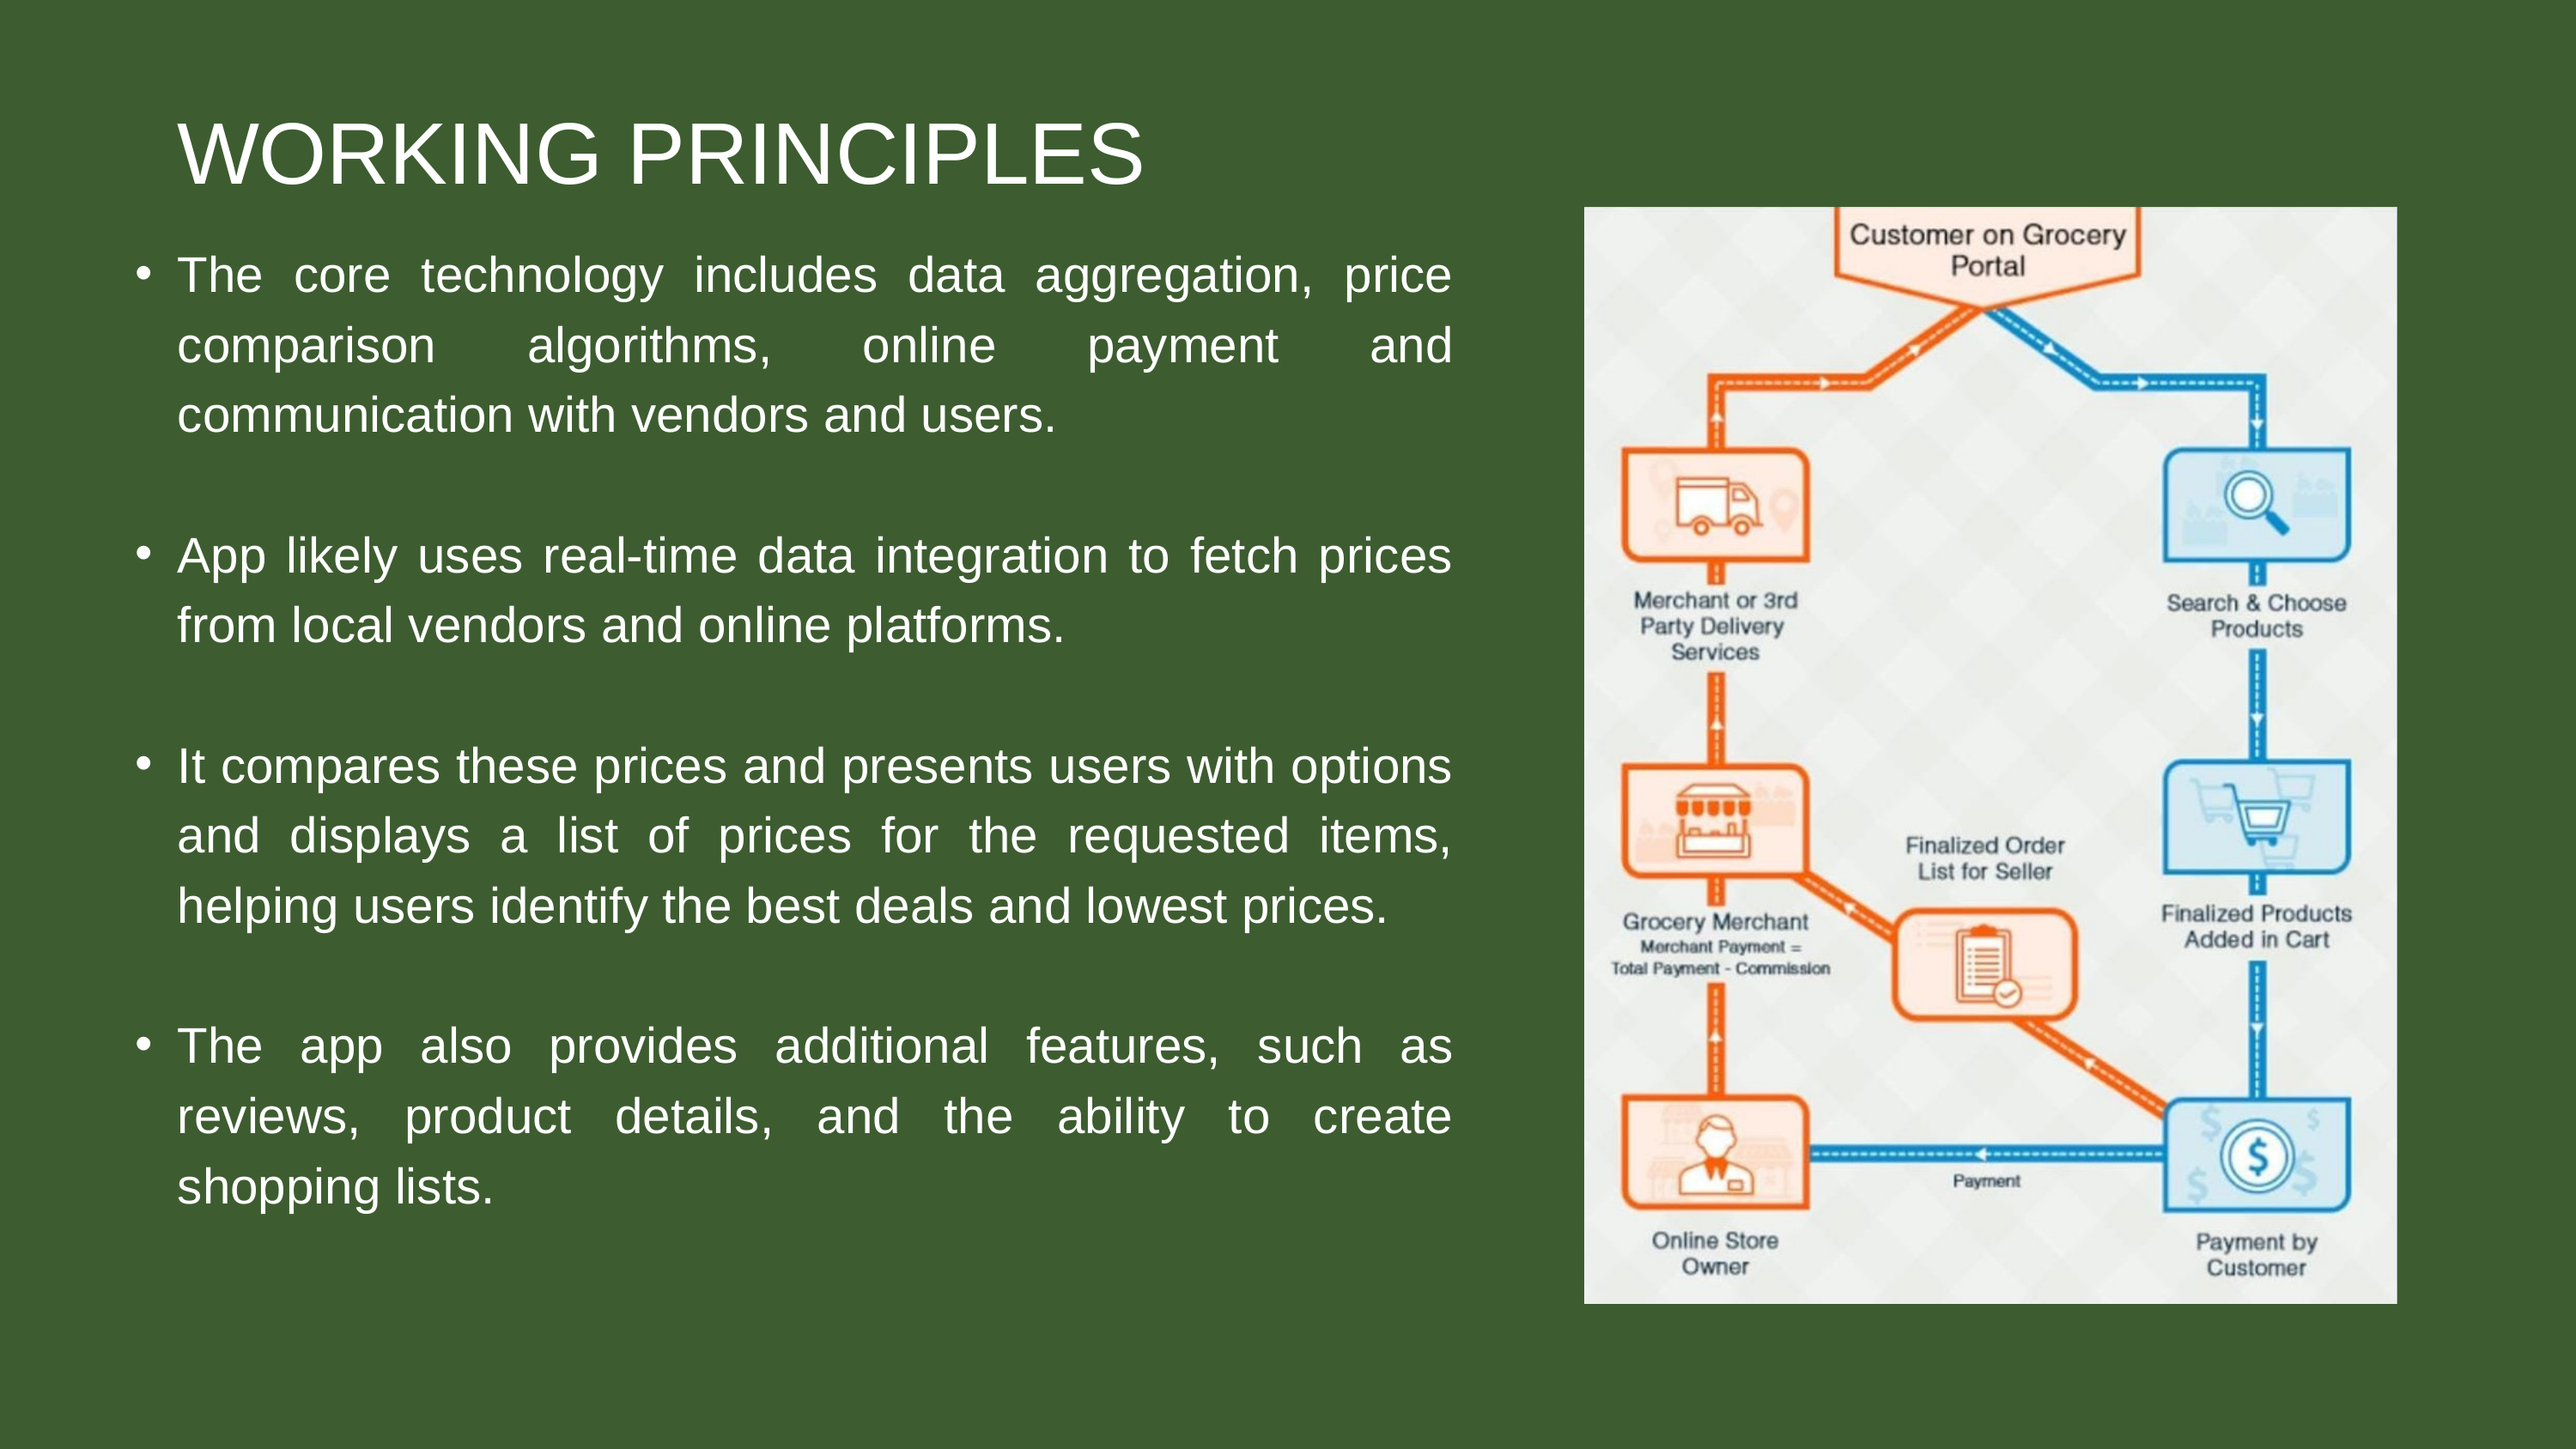

WORKING PRINCIPLES

The core technology includes data aggregation, price comparison algorithms, online payment and communication with vendors and users.

App likely uses real-time data integration to fetch prices from local vendors and online platforms.

It compares these prices and presents users with options and displays a list of prices for the requested items, helping users identify the best deals and lowest prices.

The app also provides additional features, such as reviews, product details, and the ability to create shopping lists.